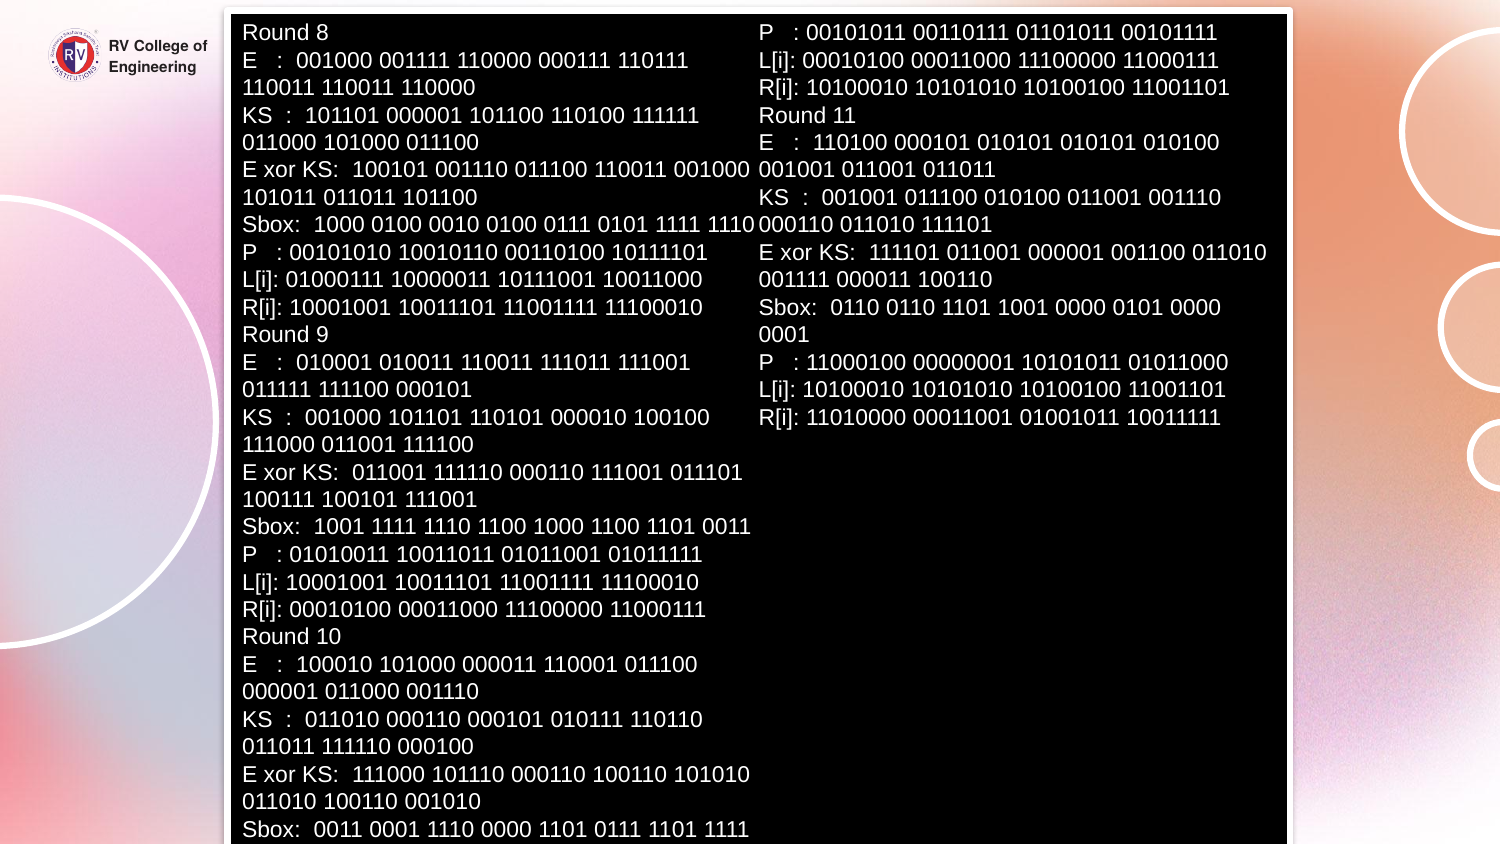

Round 8
E   :  001000 001111 110000 000111 110111 110011 110011 110000
KS  :  101101 000001 101100 110100 111111 011000 101000 011100
E xor KS:  100101 001110 011100 110011 001000 101011 011011 101100
Sbox:  1000 0100 0010 0100 0111 0101 1111 1110
P   : 00101010 10010110 00110100 10111101
L[i]: 01000111 10000011 10111001 10011000
R[i]: 10001001 10011101 11001111 11100010
Round 9
E   :  010001 010011 110011 111011 111001 011111 111100 000101
KS  :  001000 101101 110101 000010 100100 111000 011001 111100
E xor KS:  011001 111110 000110 111001 011101 100111 100101 111001
Sbox:  1001 1111 1110 1100 1000 1100 1101 0011
P   : 01010011 10011011 01011001 01011111
L[i]: 10001001 10011101 11001111 11100010
R[i]: 00010100 00011000 11100000 11000111
Round 10
E   :  100010 101000 000011 110001 011100 000001 011000 001110
KS  :  011010 000110 000101 010111 110110 011011 111110 000100
E xor KS:  111000 101110 000110 100110 101010 011010 100110 001010
Sbox:  0011 0001 1110 0000 1101 0111 1101 1111
P   : 00101011 00110111 01101011 00101111
L[i]: 00010100 00011000 11100000 11000111
R[i]: 10100010 10101010 10100100 11001101
Round 11
E   :  110100 000101 010101 010101 010100 001001 011001 011011
KS  :  001001 011100 010100 011001 001110 000110 011010 111101
E xor KS:  111101 011001 000001 001100 011010 001111 000011 100110
Sbox:  0110 0110 1101 1001 0000 0101 0000 0001
P   : 11000100 00000001 10101011 01011000
L[i]: 10100010 10101010 10100100 11001101
R[i]: 11010000 00011001 01001011 10011111

RV College of
Engineering